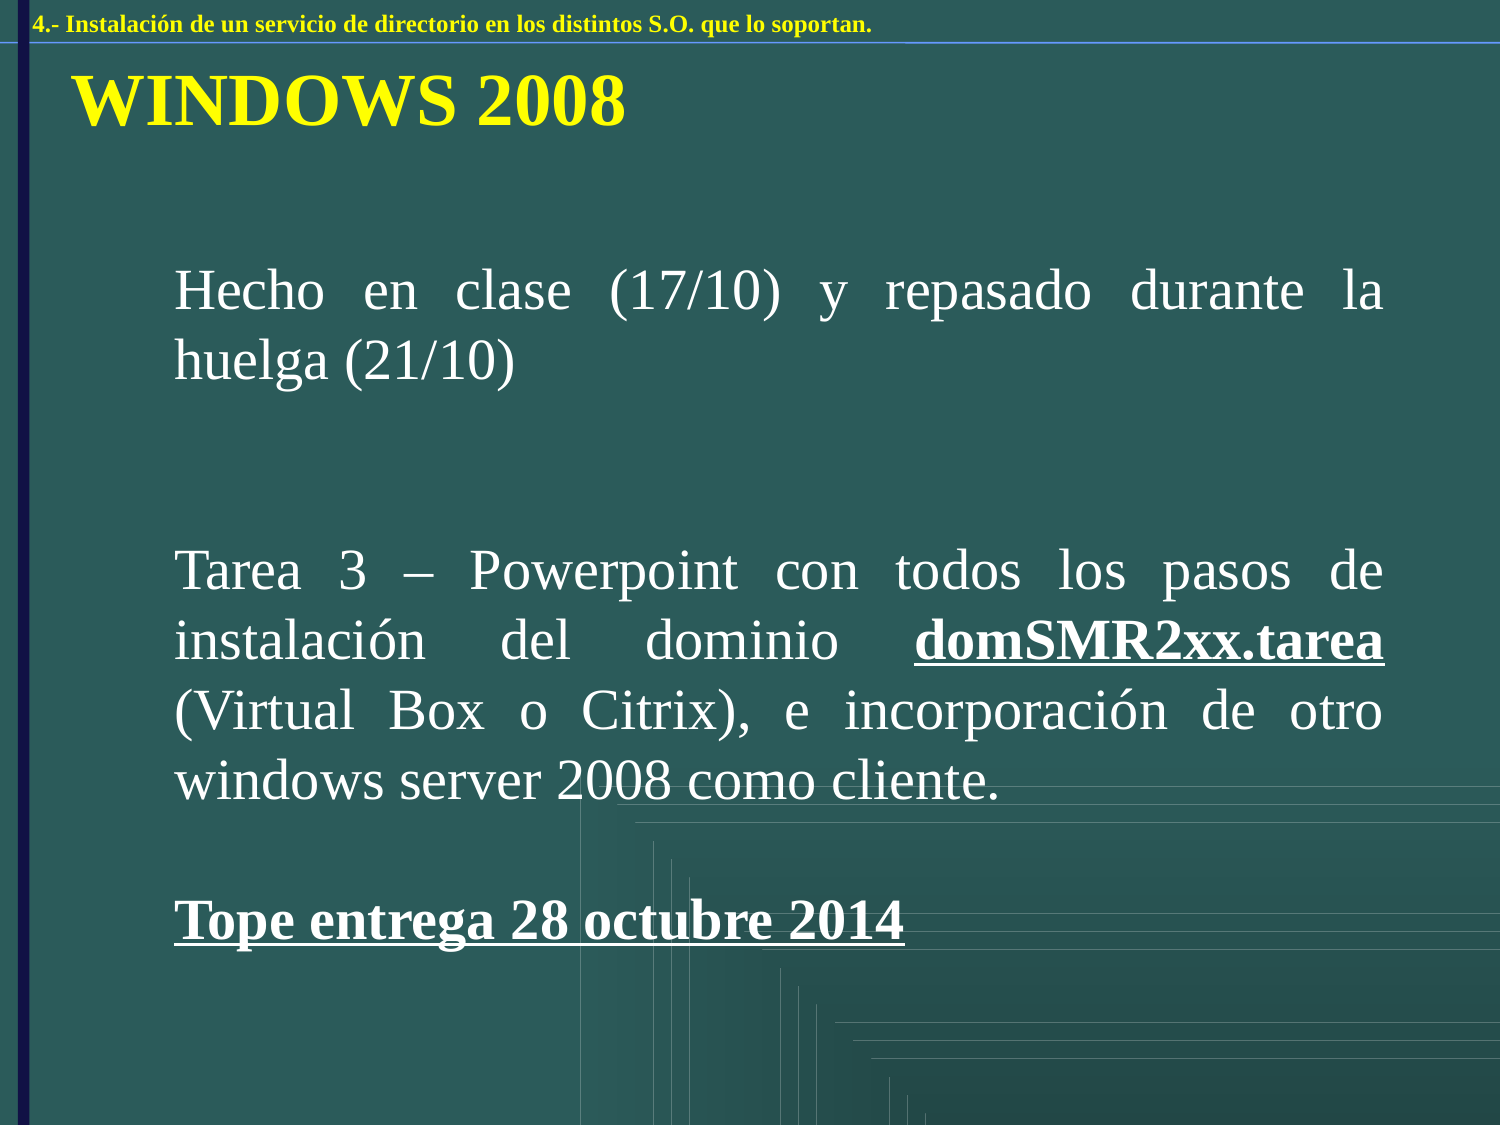

4.- Instalación de un servicio de directorio en los distintos S.O. que lo soportan.
WINDOWS 2008
Hecho en clase (17/10) y repasado durante la huelga (21/10)

Tarea 3 – Powerpoint con todos los pasos de instalación del dominio domSMR2xx.tarea (Virtual Box o Citrix), e incorporación de otro windows server 2008 como cliente.

Tope entrega 28 octubre 2014